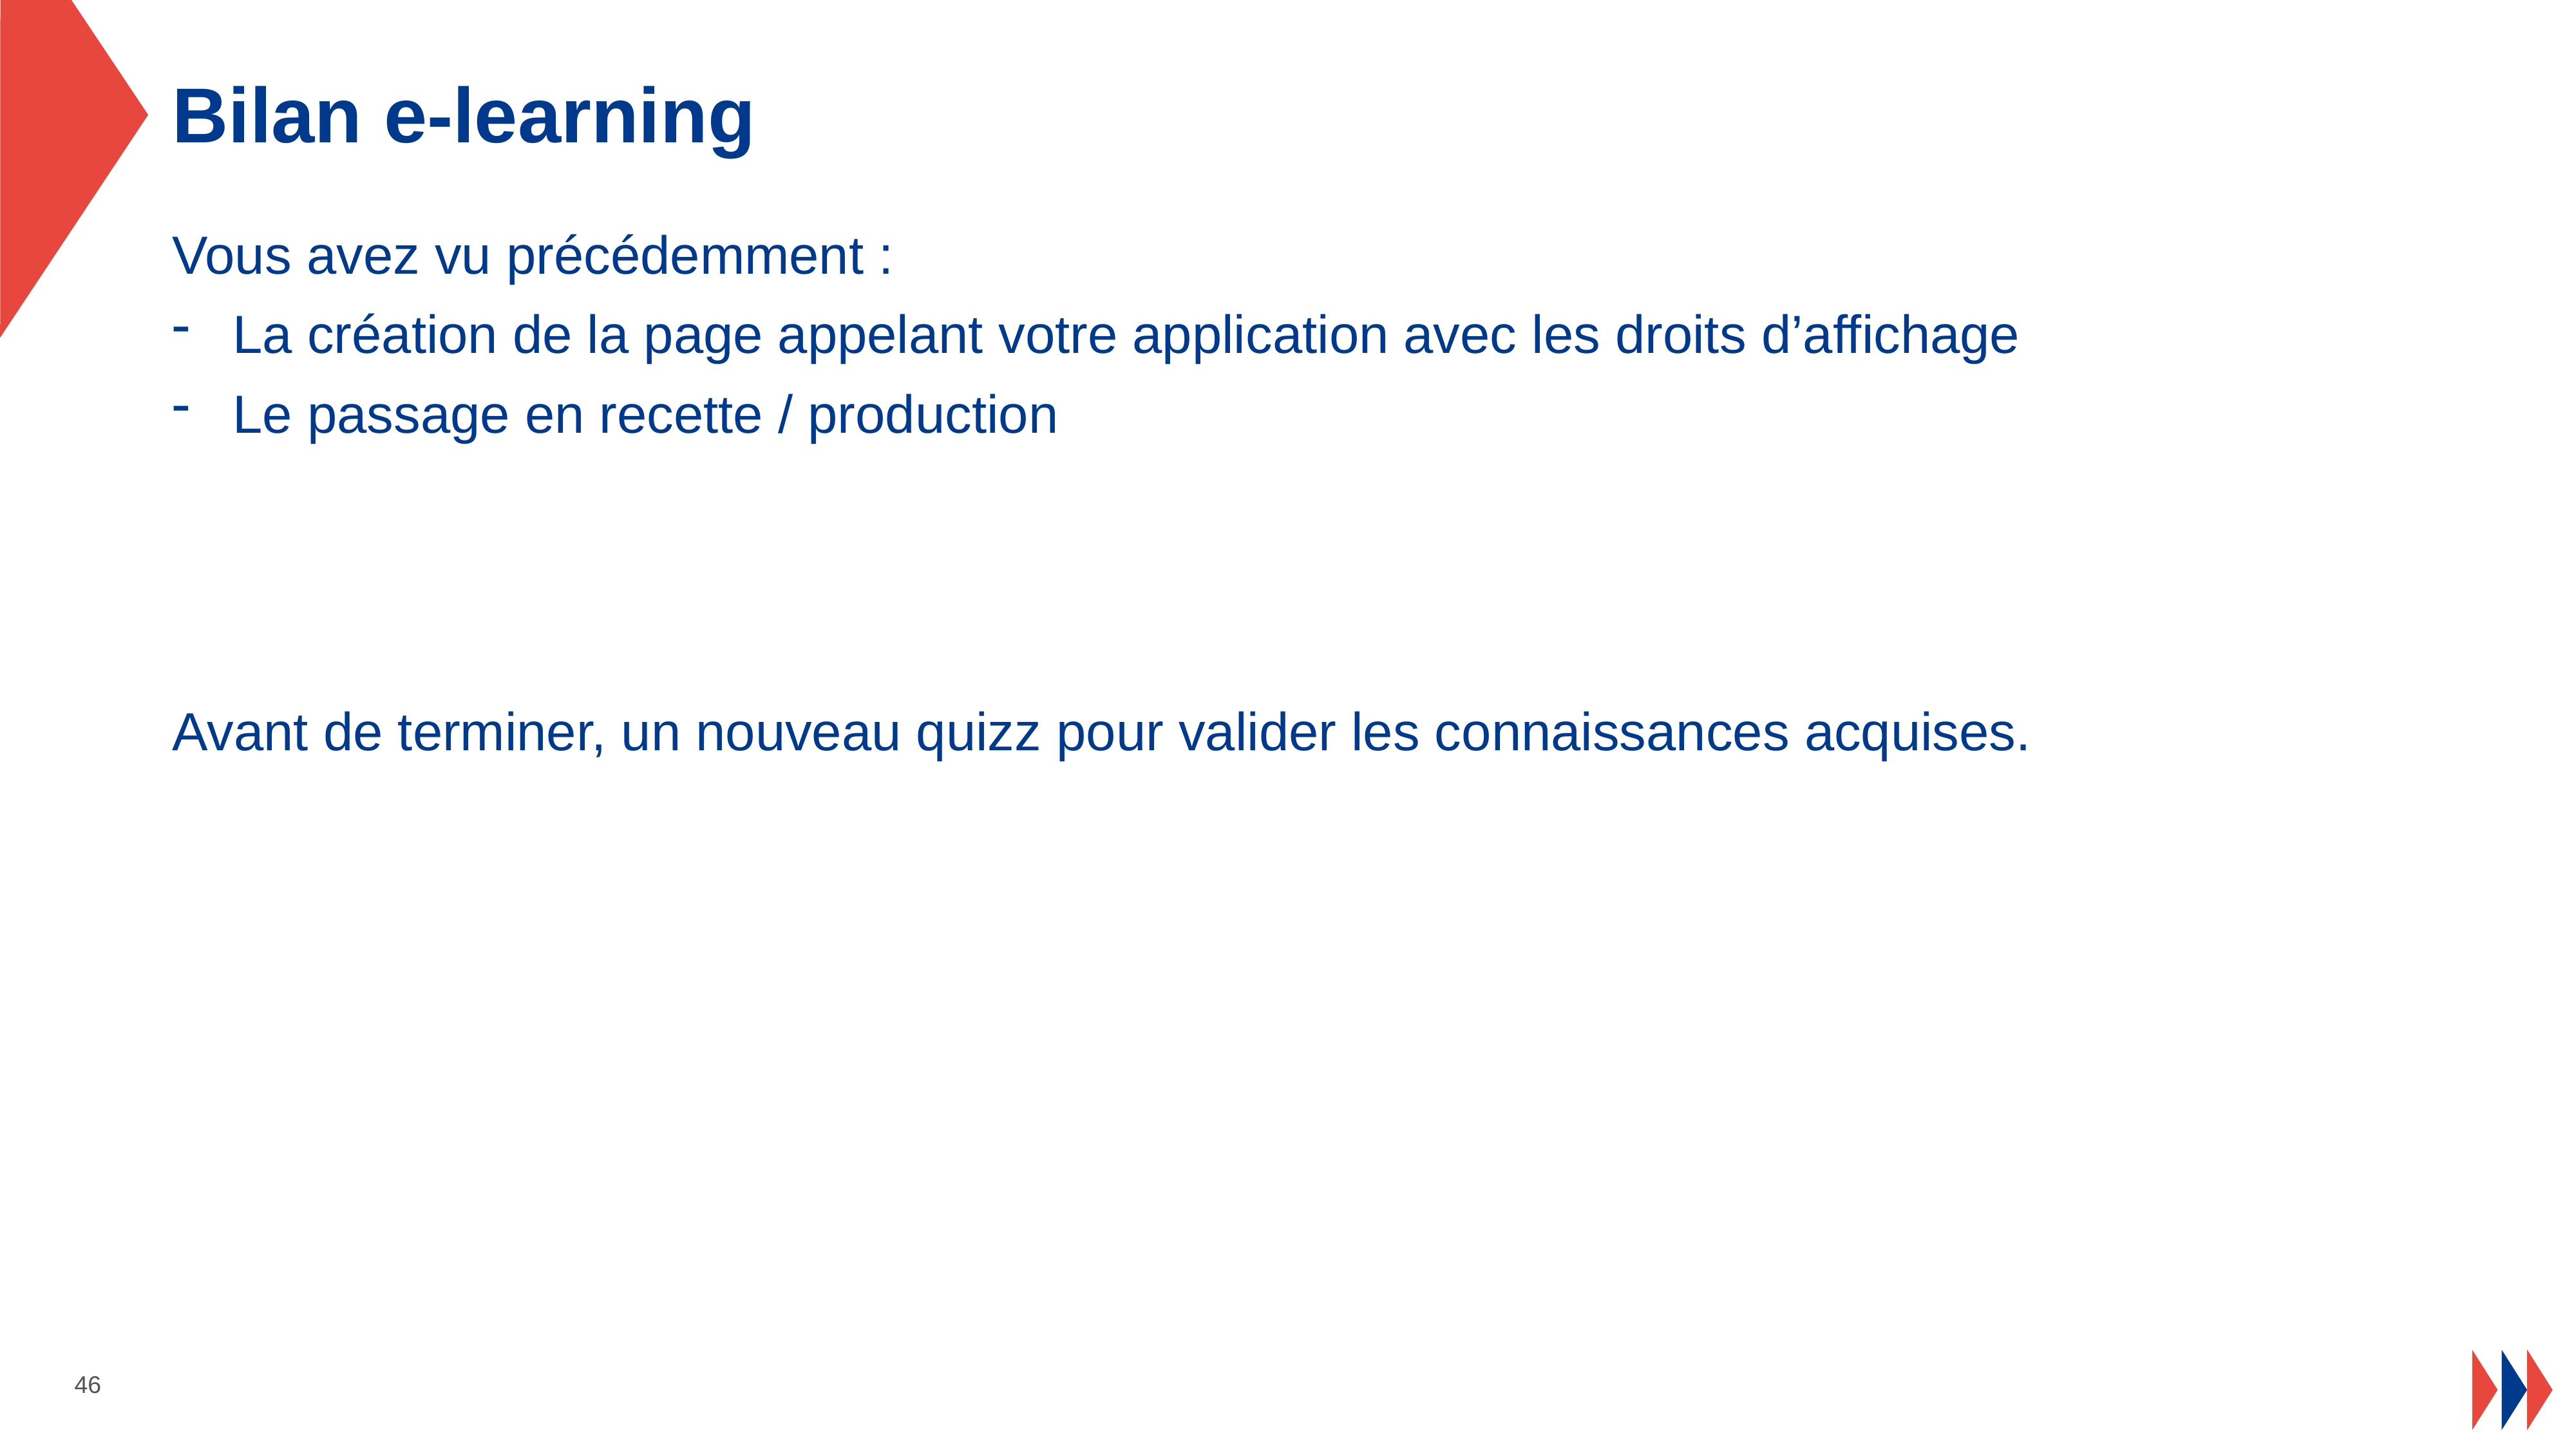

# Bilan e-learning
Vous avez vu précédemment :
La création de la page appelant votre application avec les droits d’affichage
Le passage en recette / production

Avant de terminer, un nouveau quizz pour valider les connaissances acquises.

46